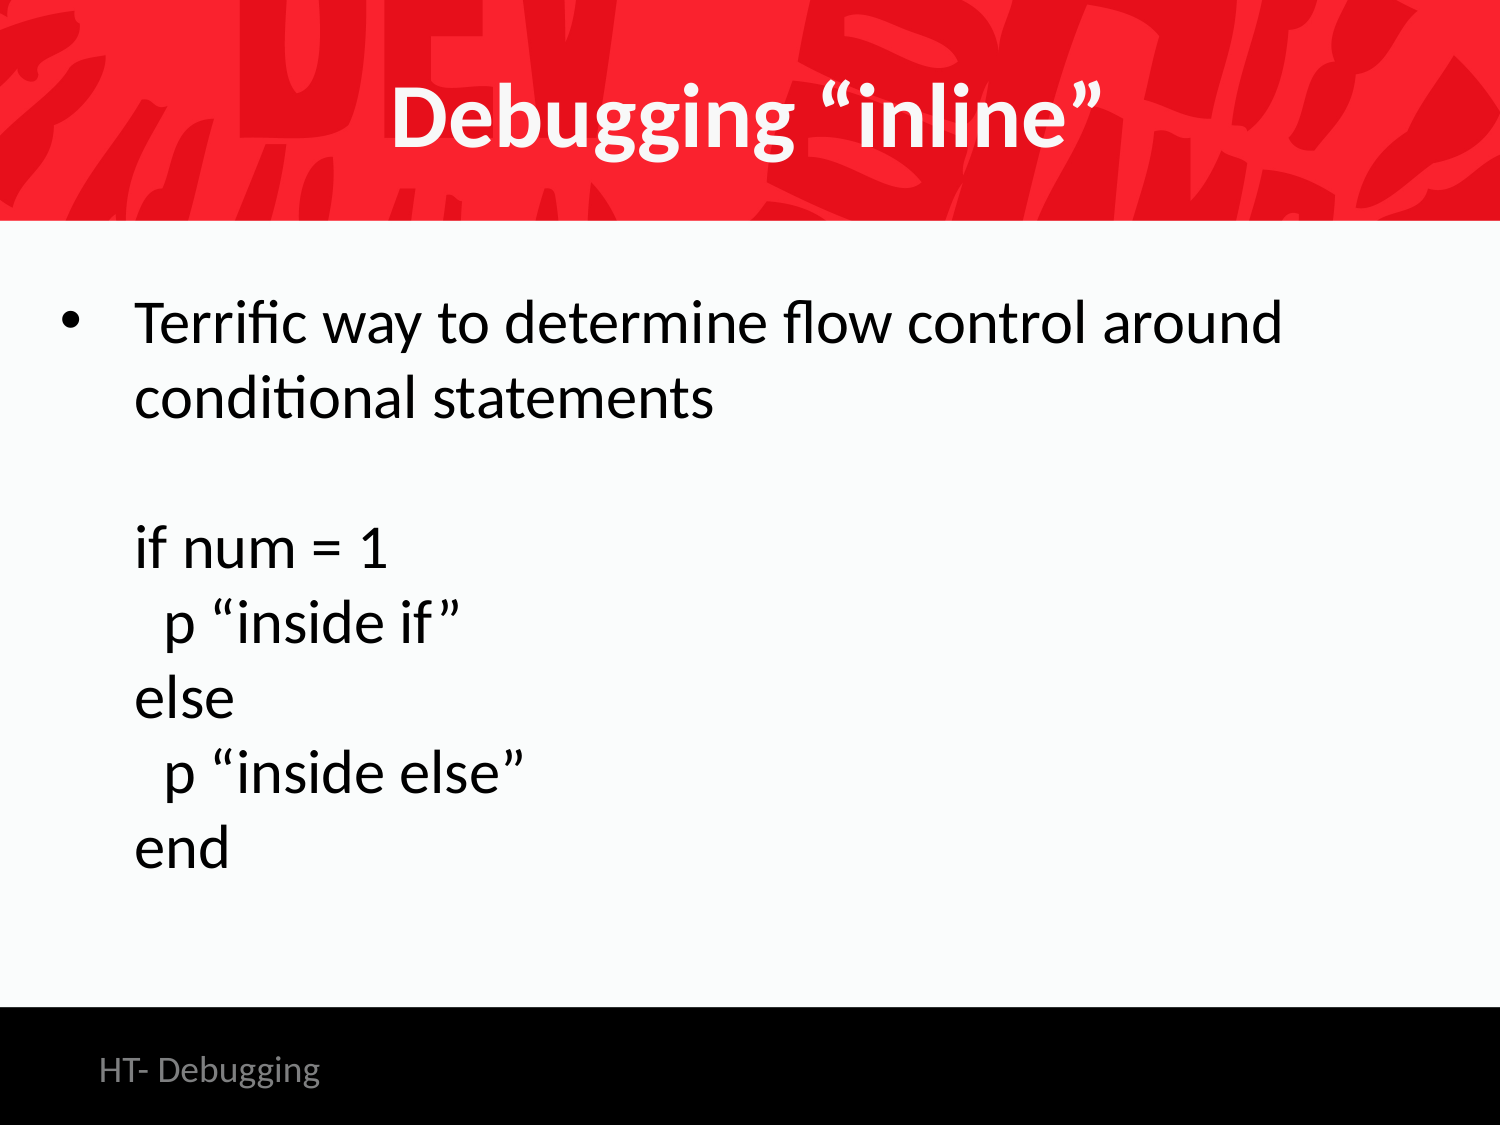

# Debugging “inline”
Terrific way to determine flow control around conditional statements
if num = 1
  p “inside if”
else
  p “inside else”
end
HT- Debugging